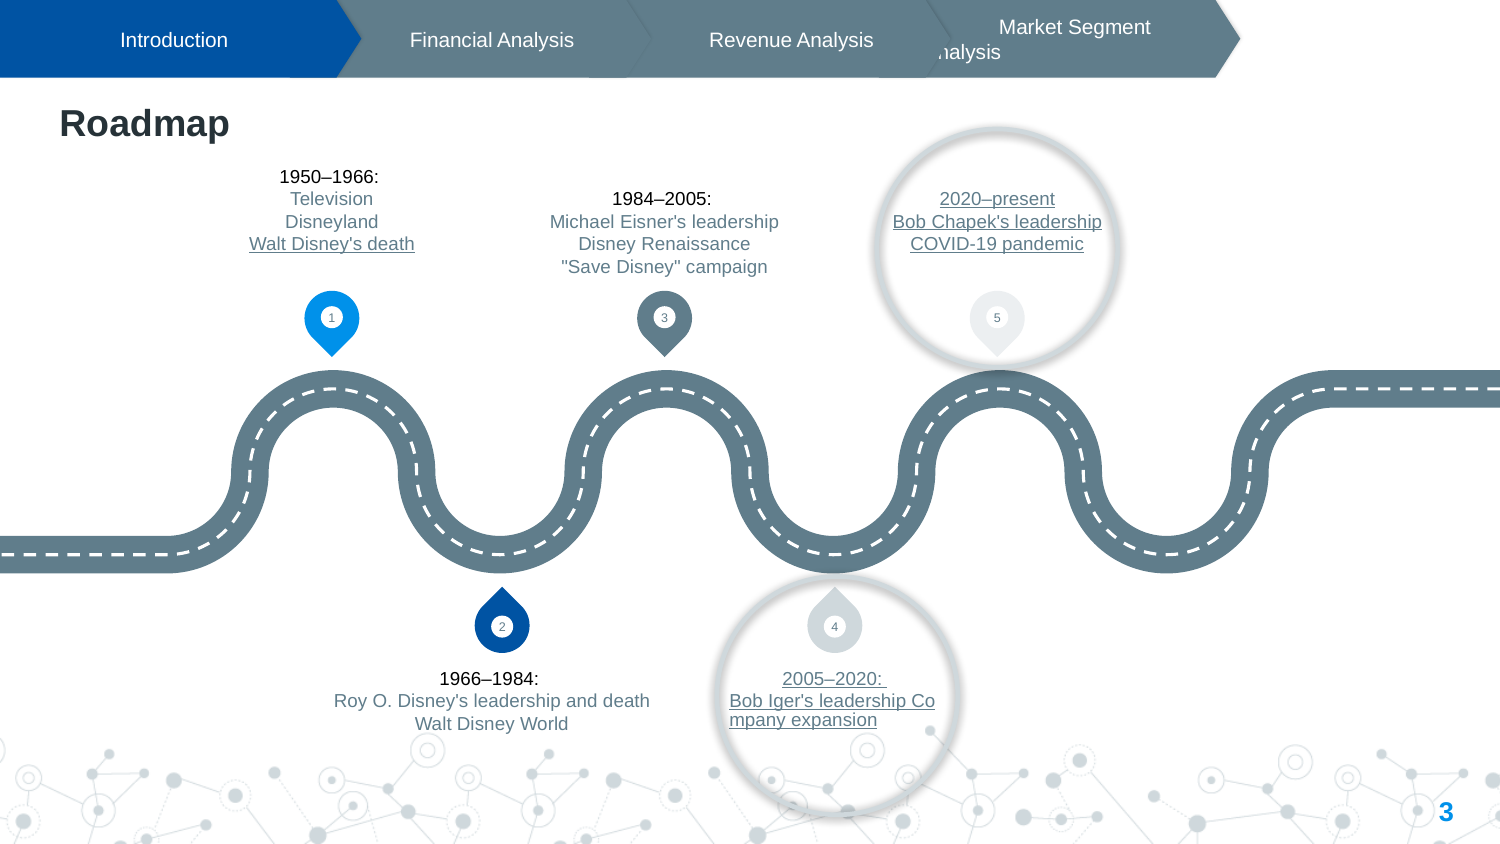

Introduction
Financial Analysis
Revenue Analysis
Market Segment Analysis
# Roadmap

1950–1966:
Television
Disneyland
Walt Disney's death

1984–2005:
Michael Eisner's leadership
Disney Renaissance
"Save Disney" campaign
2020–present
Bob Chapek's leadership
COVID-19 pandemic

1

3

5

2

4
1966–1984:
Roy O. Disney's leadership and death
Walt Disney World
2005–2020:
Bob Iger's leadership Company expansion

3